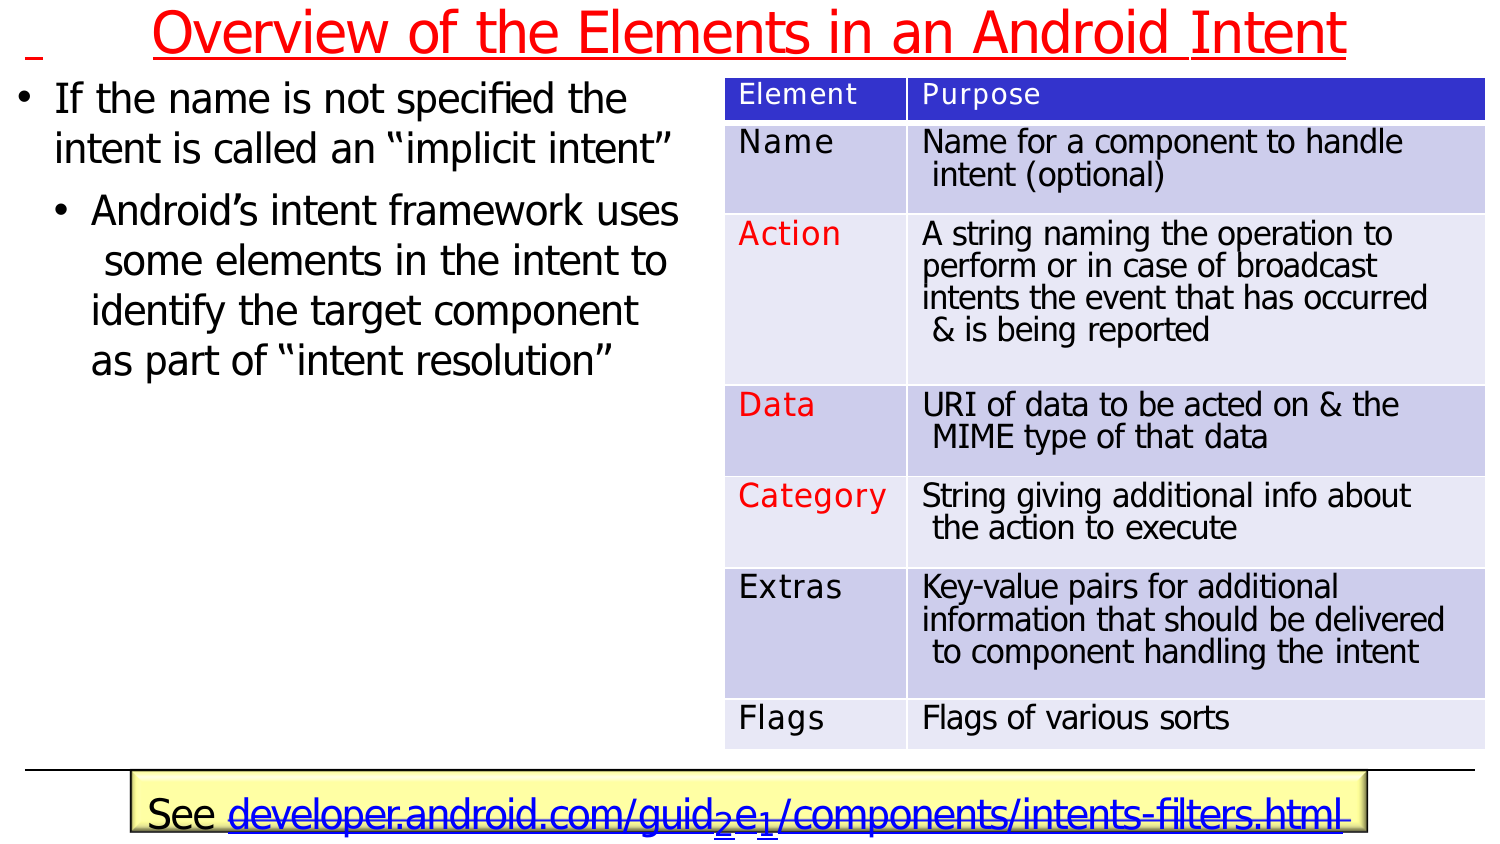

# Overview of the Elements in an Android Intent
If the name is not specified the  intent is called an “implicit intent”
Android’s intent framework uses  some elements in the intent to  identify the target component  as part of “intent resolution”
| Element | Purpose |
| --- | --- |
| Name | Name for a component to handle intent (optional) |
| Action | A string naming the operation to perform or in case of broadcast intents the event that has occurred & is being reported |
| Data | URI of data to be acted on & the MIME type of that data |
| Category | String giving additional info about the action to execute |
| Extras | Key-value pairs for additional information that should be delivered to component handling the intent |
| Flags | Flags of various sorts |

See developer.android.com/guid2e1/components/intents-filters.html